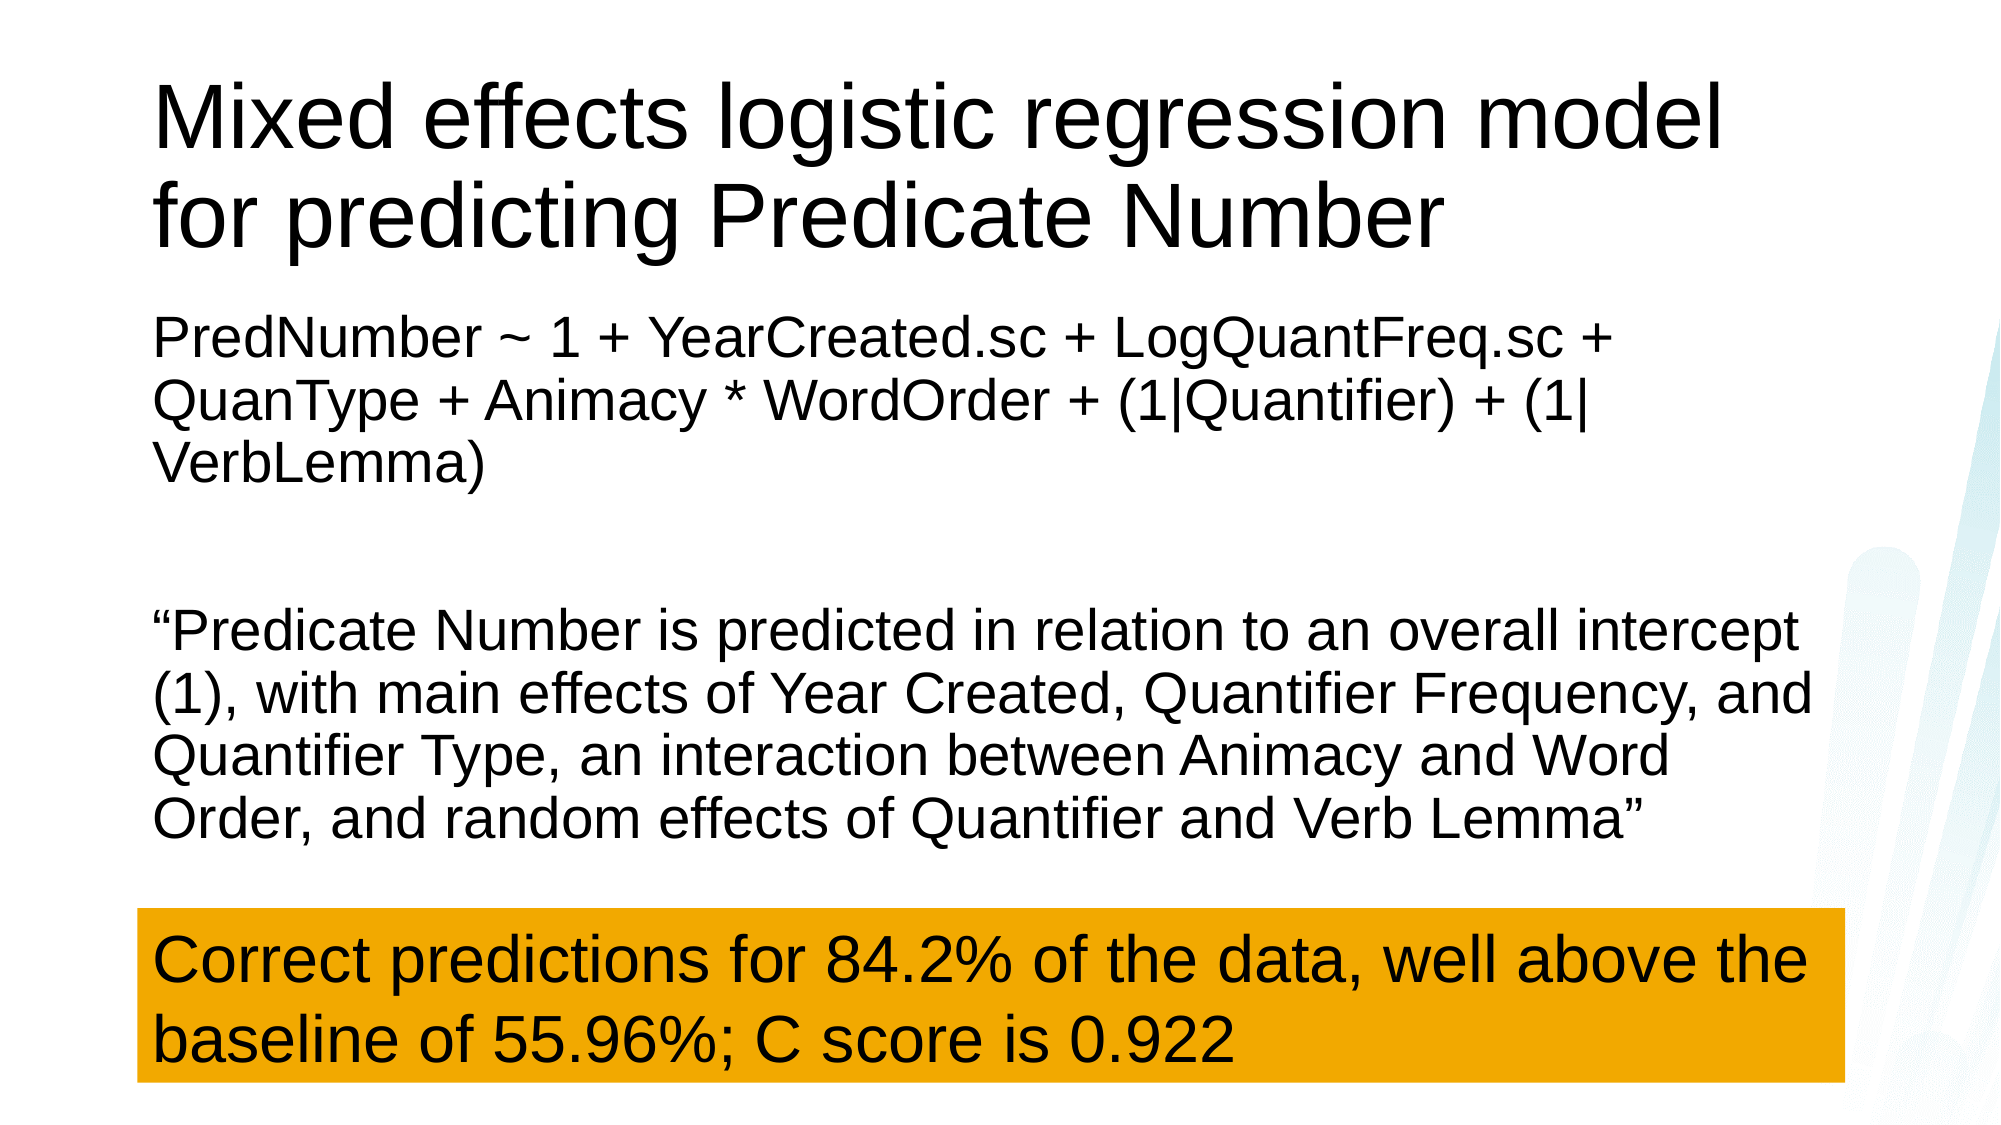

# Mixed effects logistic regression model for predicting Predicate Number
PredNumber ~ 1 + YearCreated.sc + LogQuantFreq.sc + QuanType + Animacy * WordOrder + (1|Quantifier) + (1|VerbLemma)

“Predicate Number is predicted in relation to an overall intercept (1), with main effects of Year Created, Quantifier Frequency, and Quantifier Type, an interaction between Animacy and Word Order, and random effects of Quantifier and Verb Lemma”

Correct predictions for 84.2% of the data, well above the baseline of 55.96%; C score is 0.922